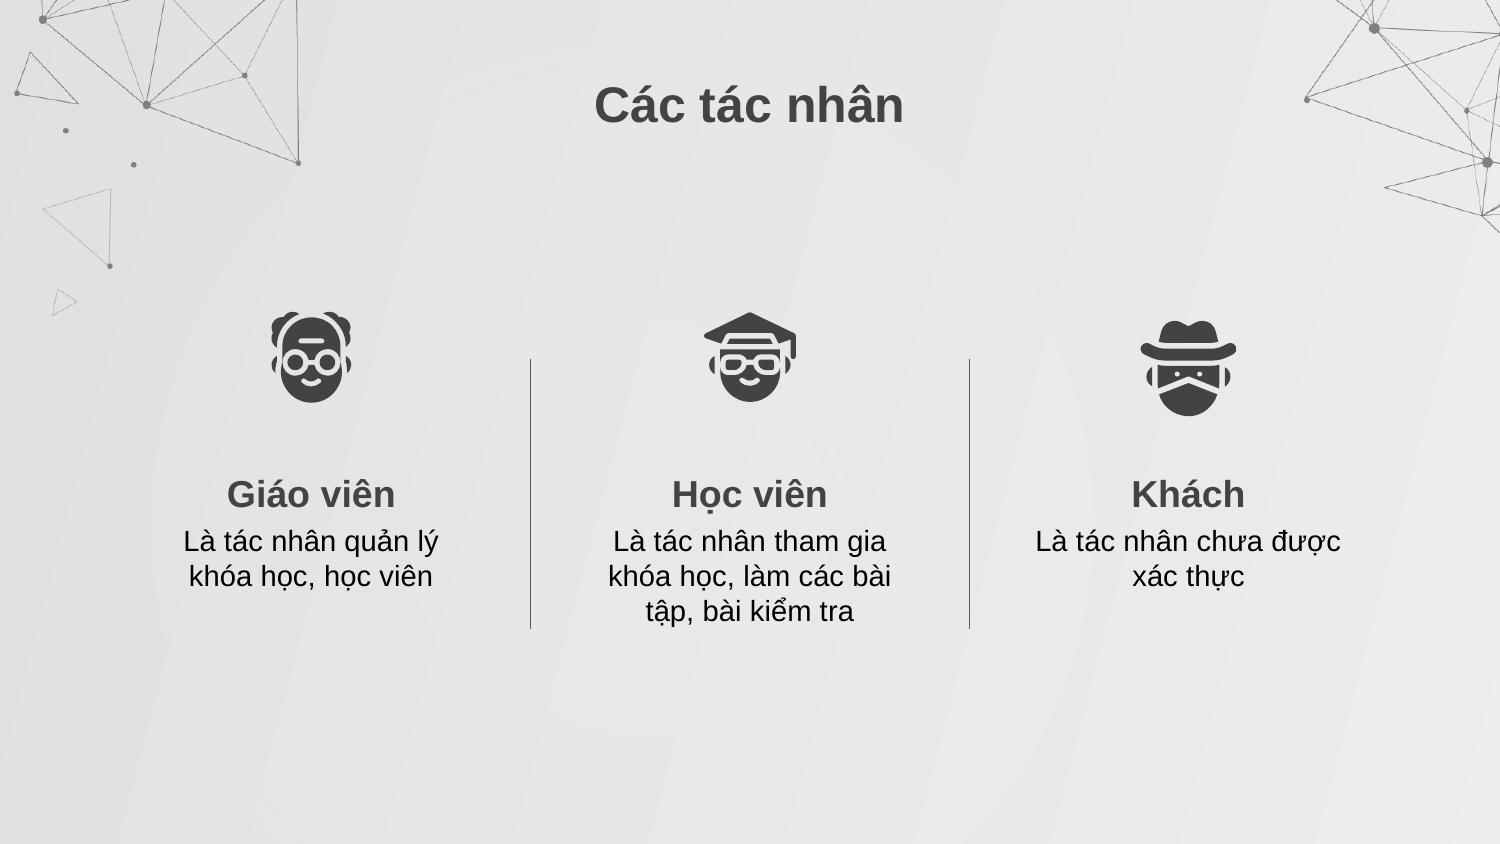

# Các tác nhân

Giáo viên
Học viên
Khách
Là tác nhân quản lý khóa học, học viên

Là tác nhân tham gia khóa học, làm các bài tập, bài kiểm tra
Là tác nhân chưa được xác thực